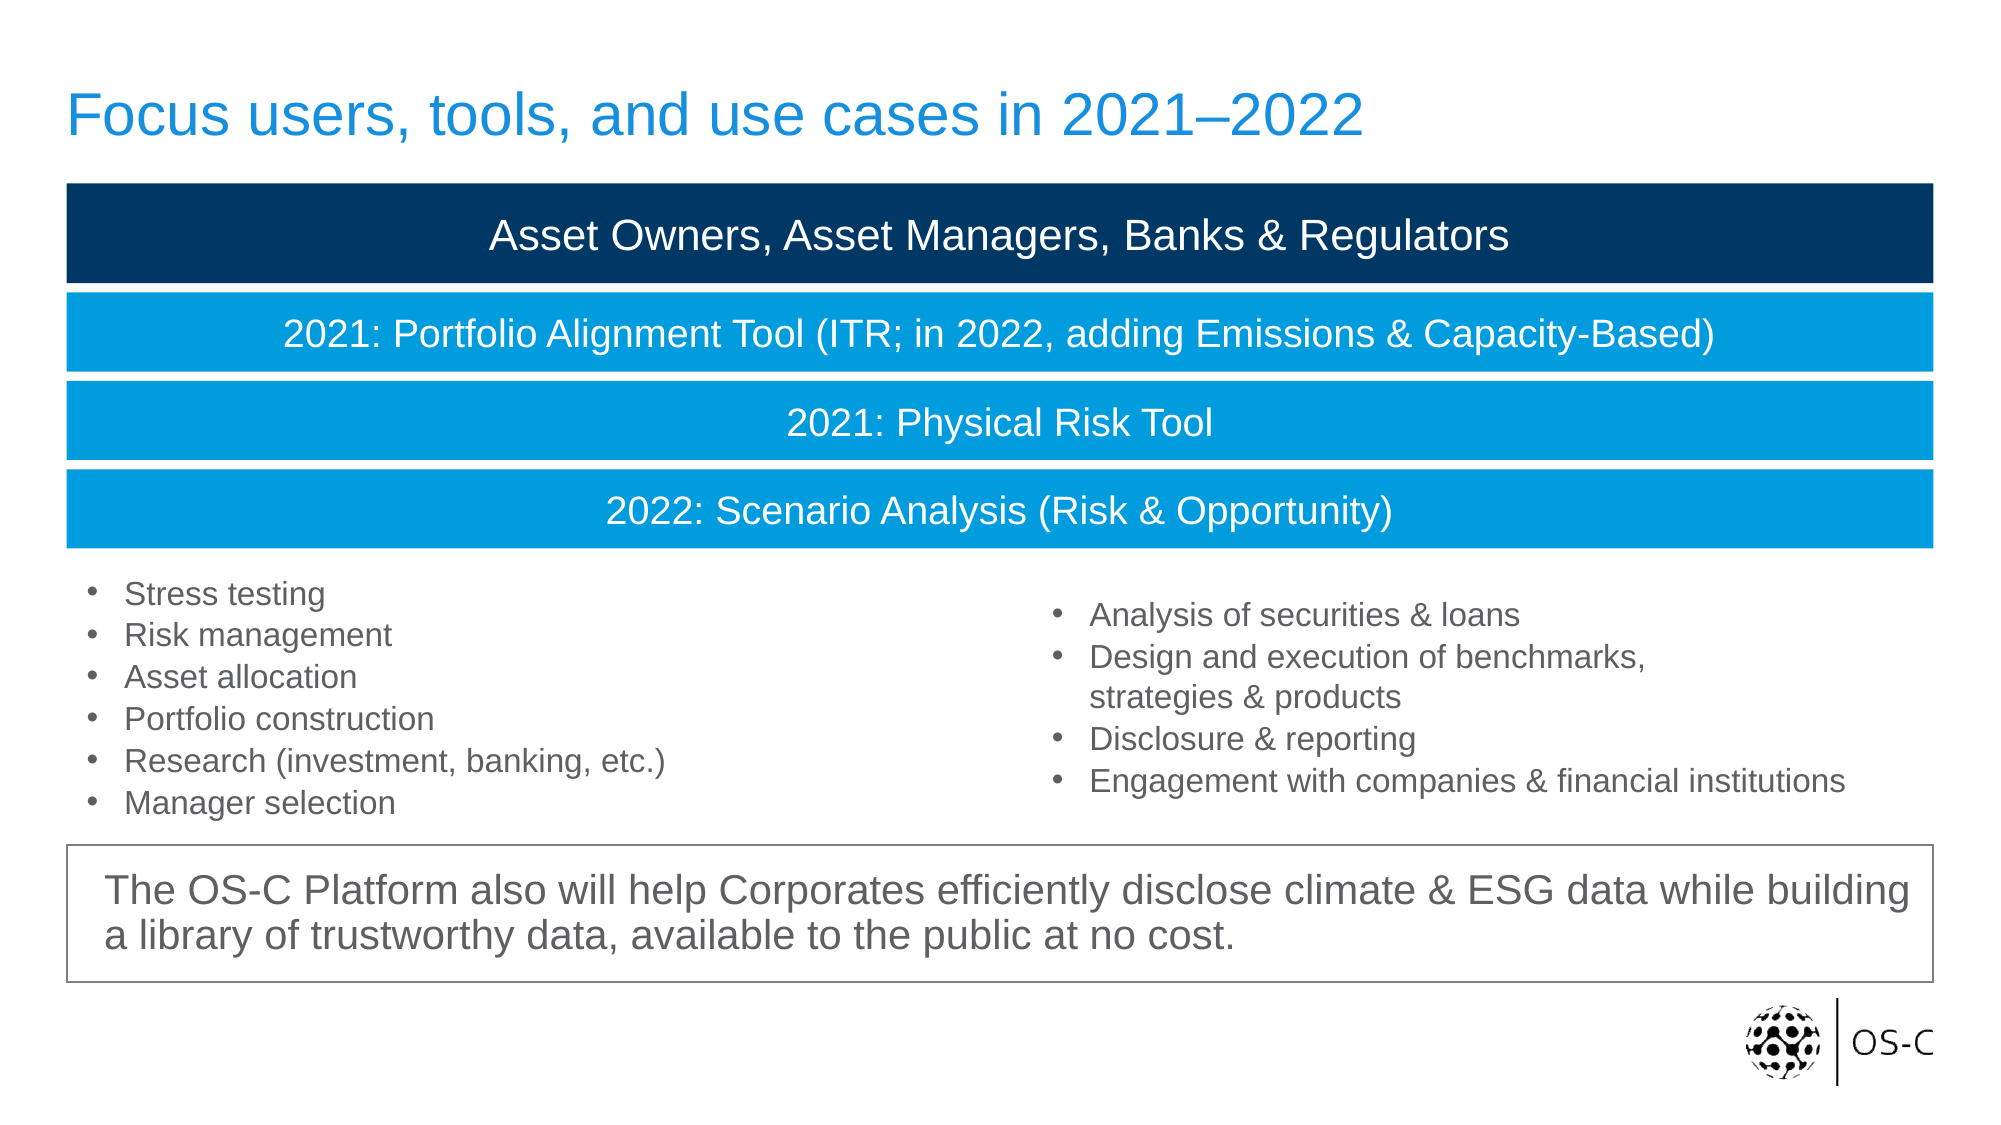

# Focus users, tools, and use cases in 2021–2022
Asset Owners, Asset Managers, Banks & Regulators
2021: Portfolio Alignment Tool (ITR; in 2022, adding Emissions & Capacity-Based)
2021: Physical Risk Tool
2022: Scenario Analysis (Risk & Opportunity)
Stress testing
Risk management
Asset allocation
Portfolio construction
Research (investment, banking, etc.)
Manager selection
Analysis of securities & loans
Design and execution of benchmarks,
strategies & products
Disclosure & reporting
Engagement with companies & financial institutions
The OS-C Platform also will help Corporates efficiently disclose climate & ESG data while building a library of trustworthy data, available to the public at no cost.